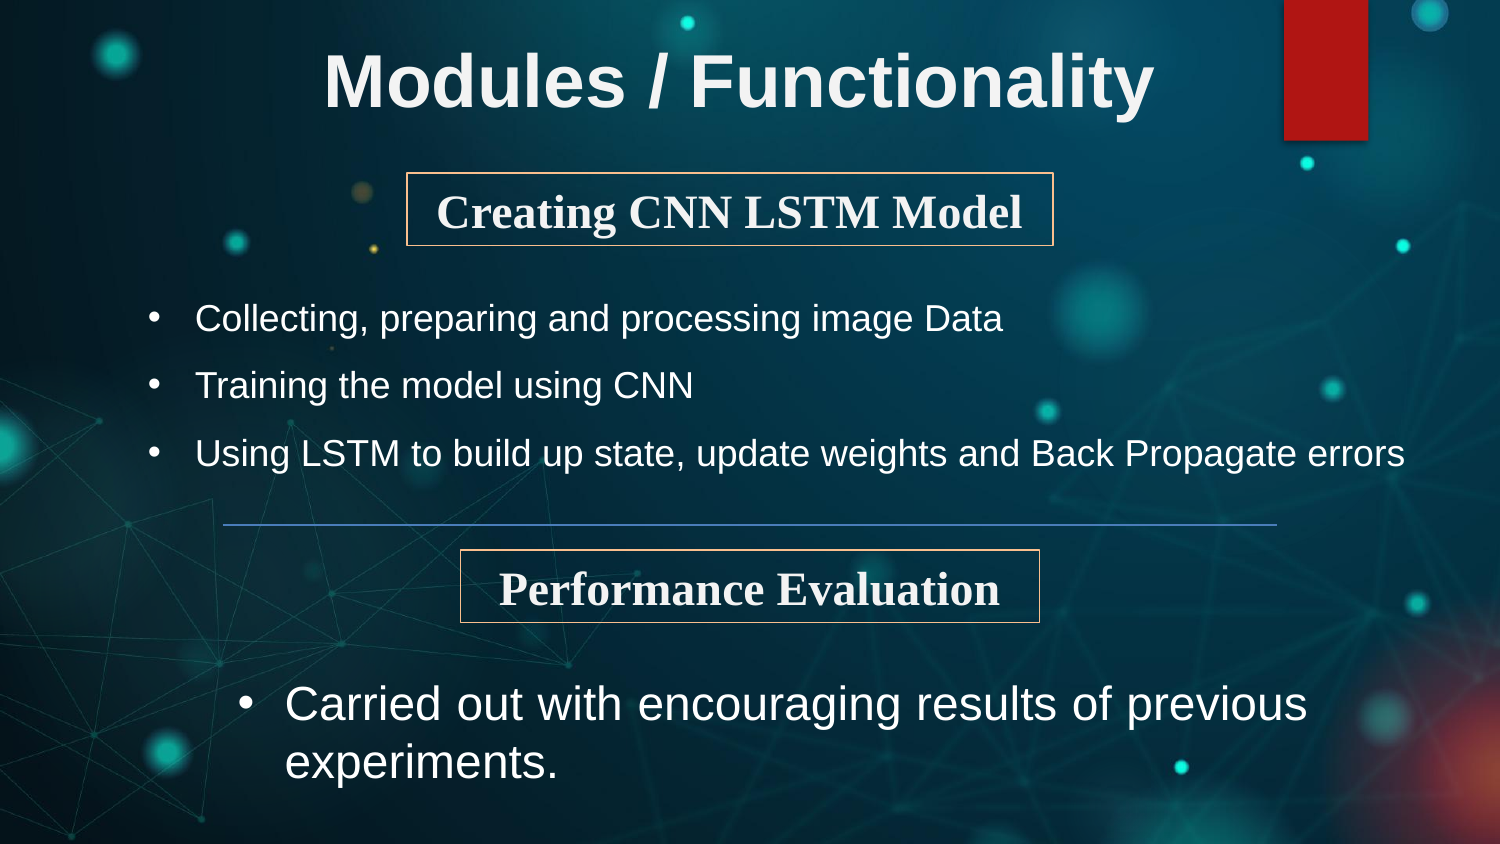

Modules / Functionality
Creating CNN LSTM Model
Collecting, preparing and processing image Data
Training the model using CNN
Using LSTM to build up state, update weights and Back Propagate errors

Performance Evaluation
Carried out with encouraging results of previous experiments.